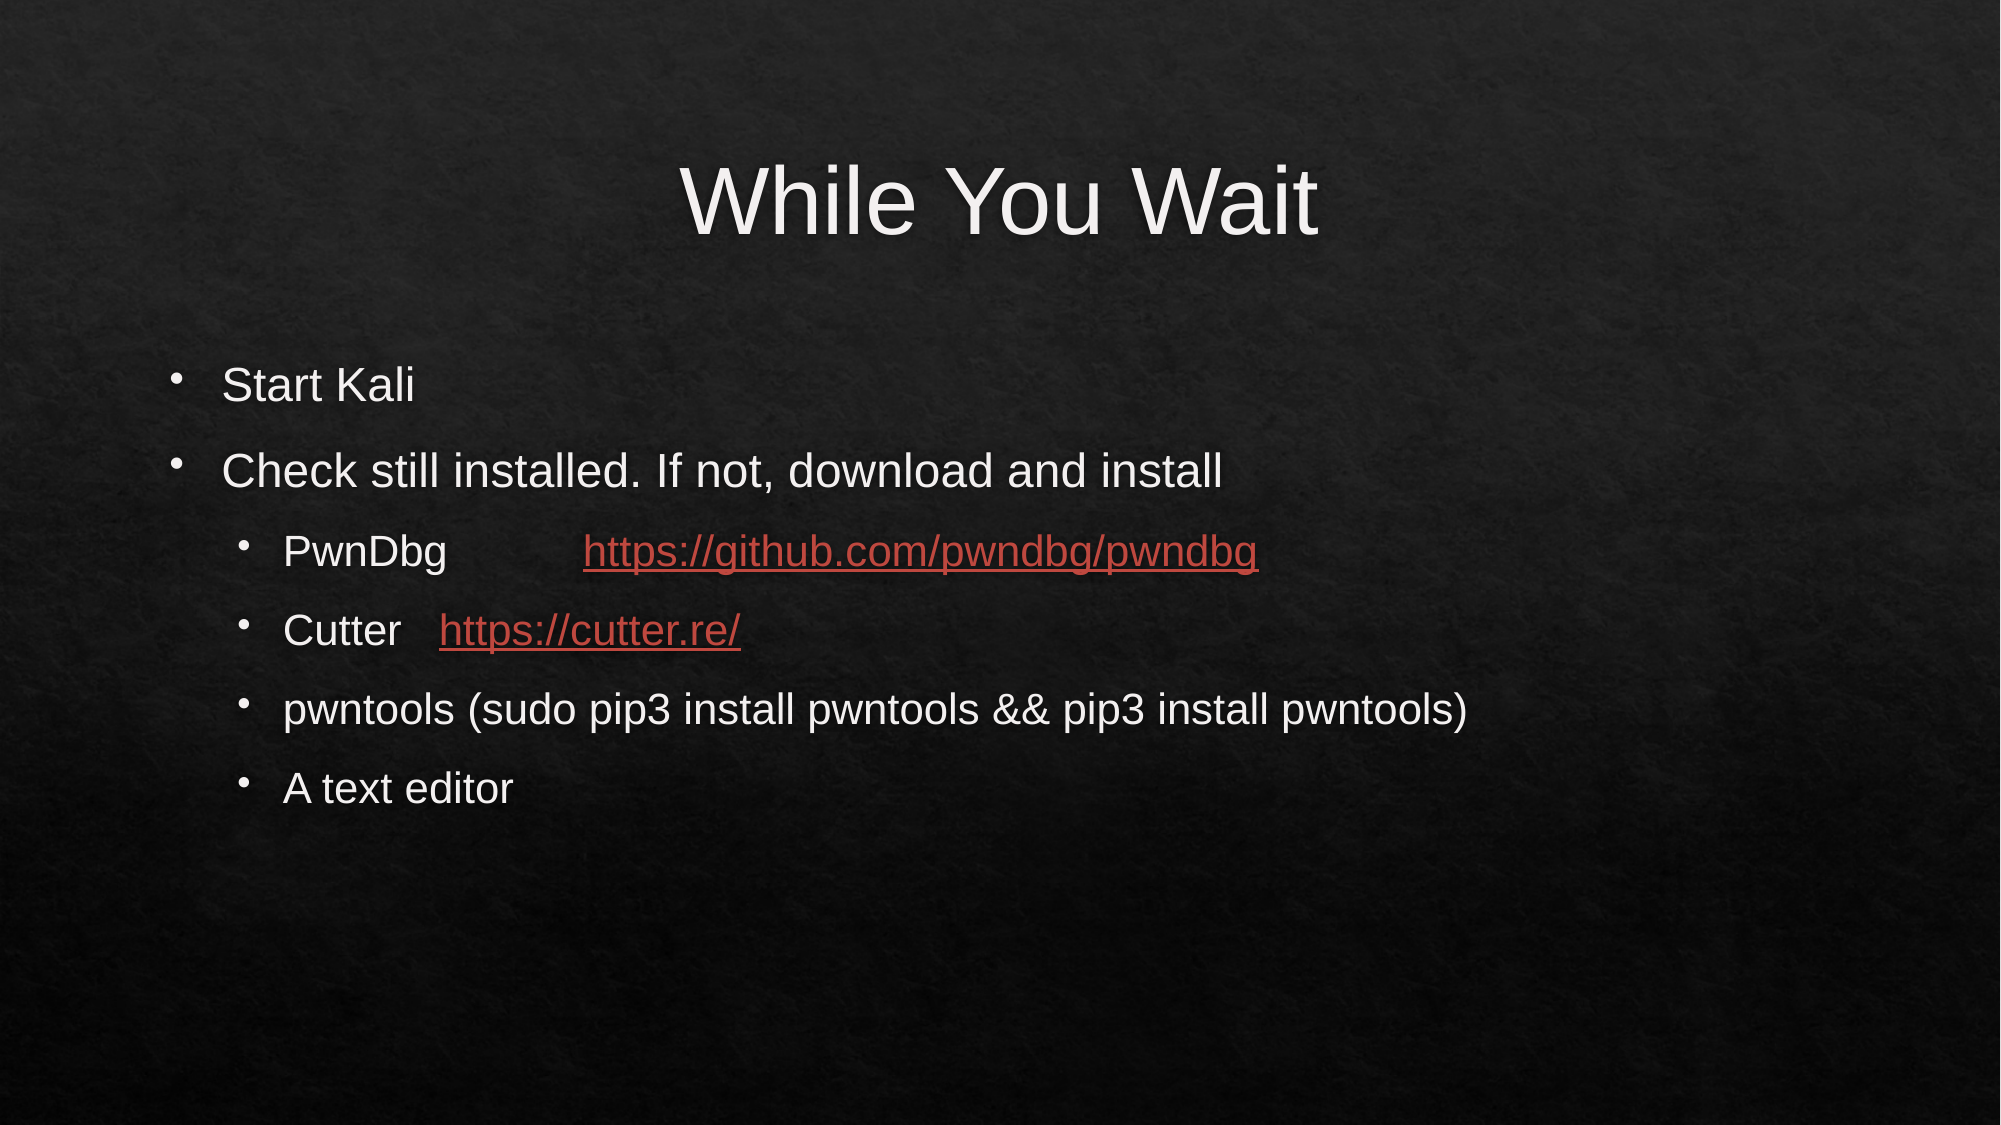

# While You Wait
Start Kali
Check still installed. If not, download and install
PwnDbg	https://github.com/pwndbg/pwndbg
Cutter   https://cutter.re/
pwntools (sudo pip3 install pwntools && pip3 install pwntools)
A text editor